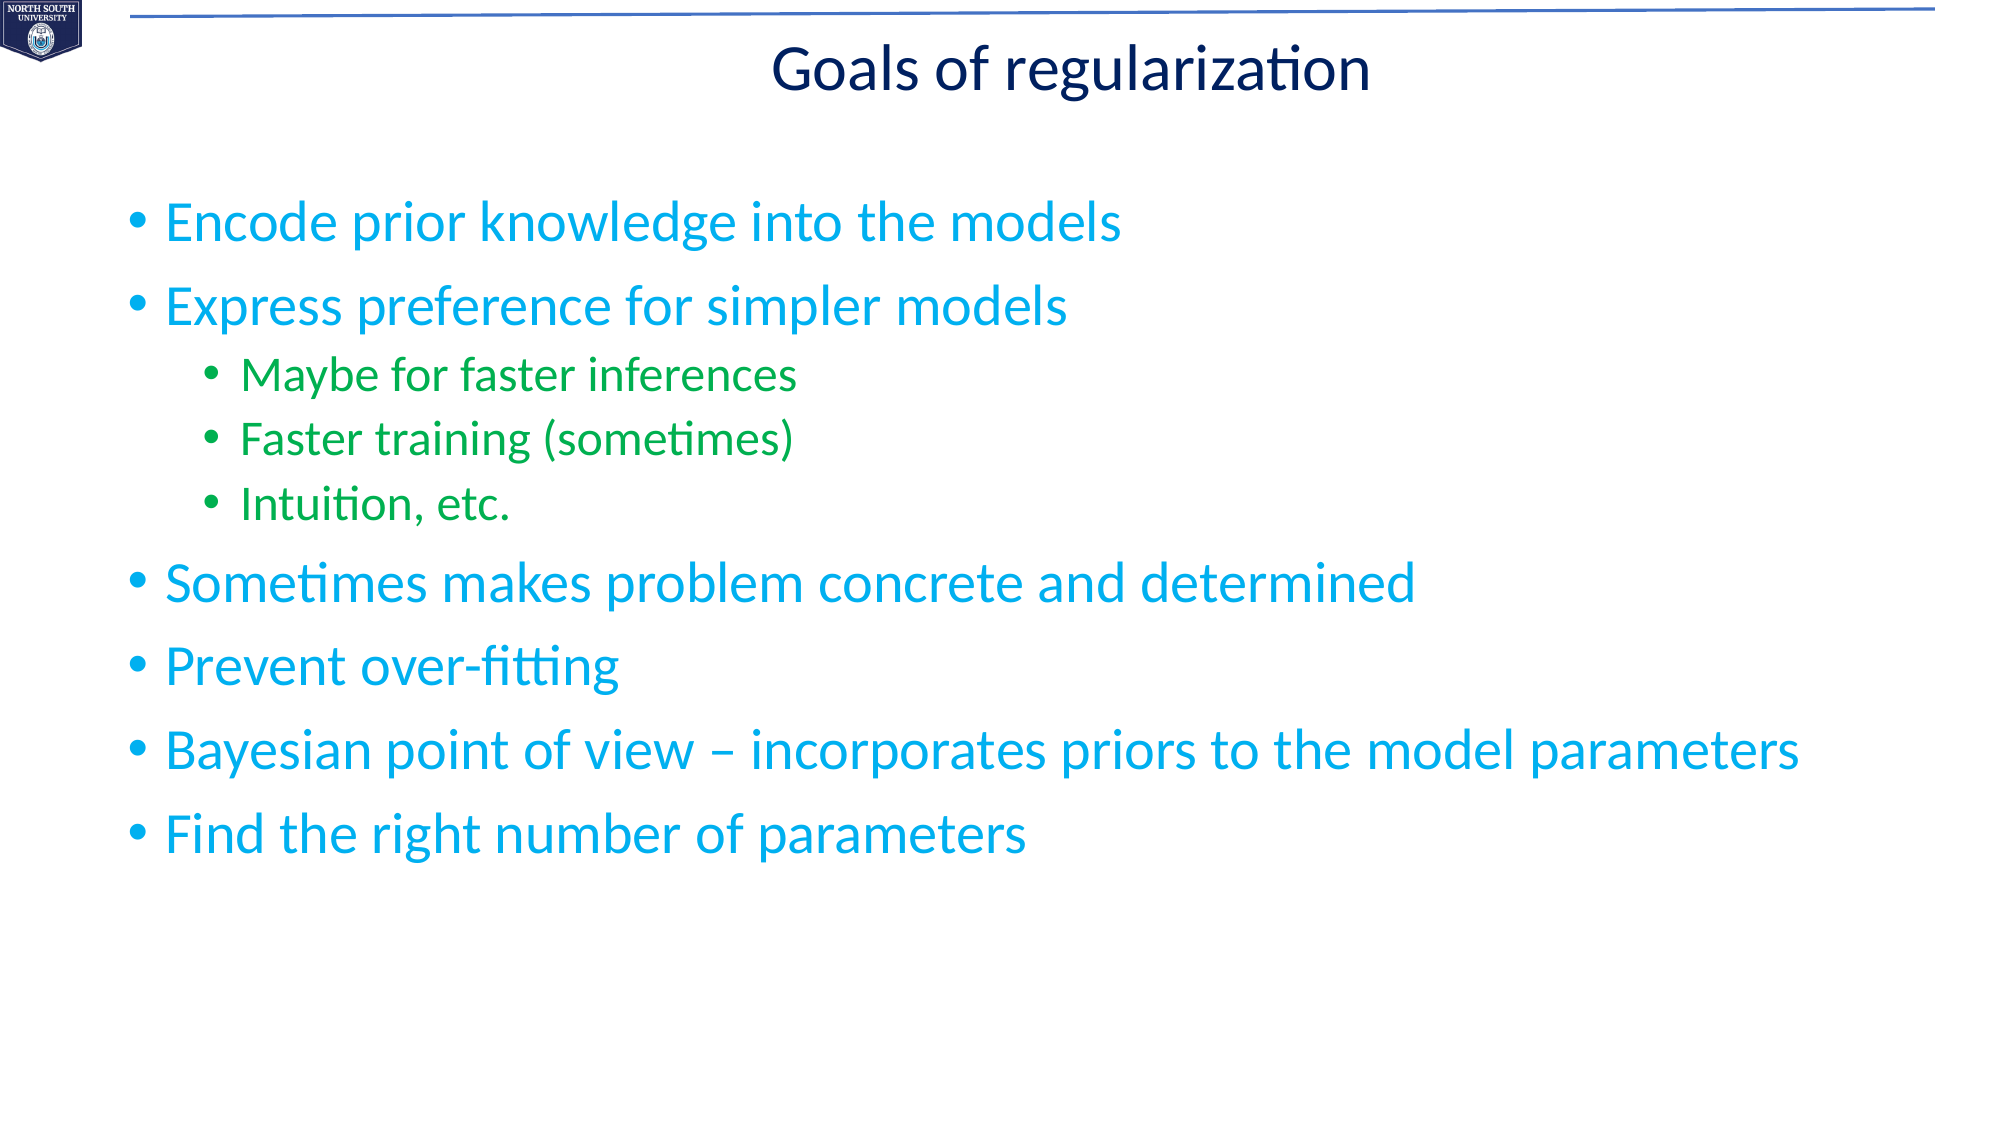

# Goals of regularization
Encode prior knowledge into the models
Express preference for simpler models
Maybe for faster inferences
Faster training (sometimes)
Intuition, etc.
Sometimes makes problem concrete and determined
Prevent over-fitting
Bayesian point of view – incorporates priors to the model parameters
Find the right number of parameters